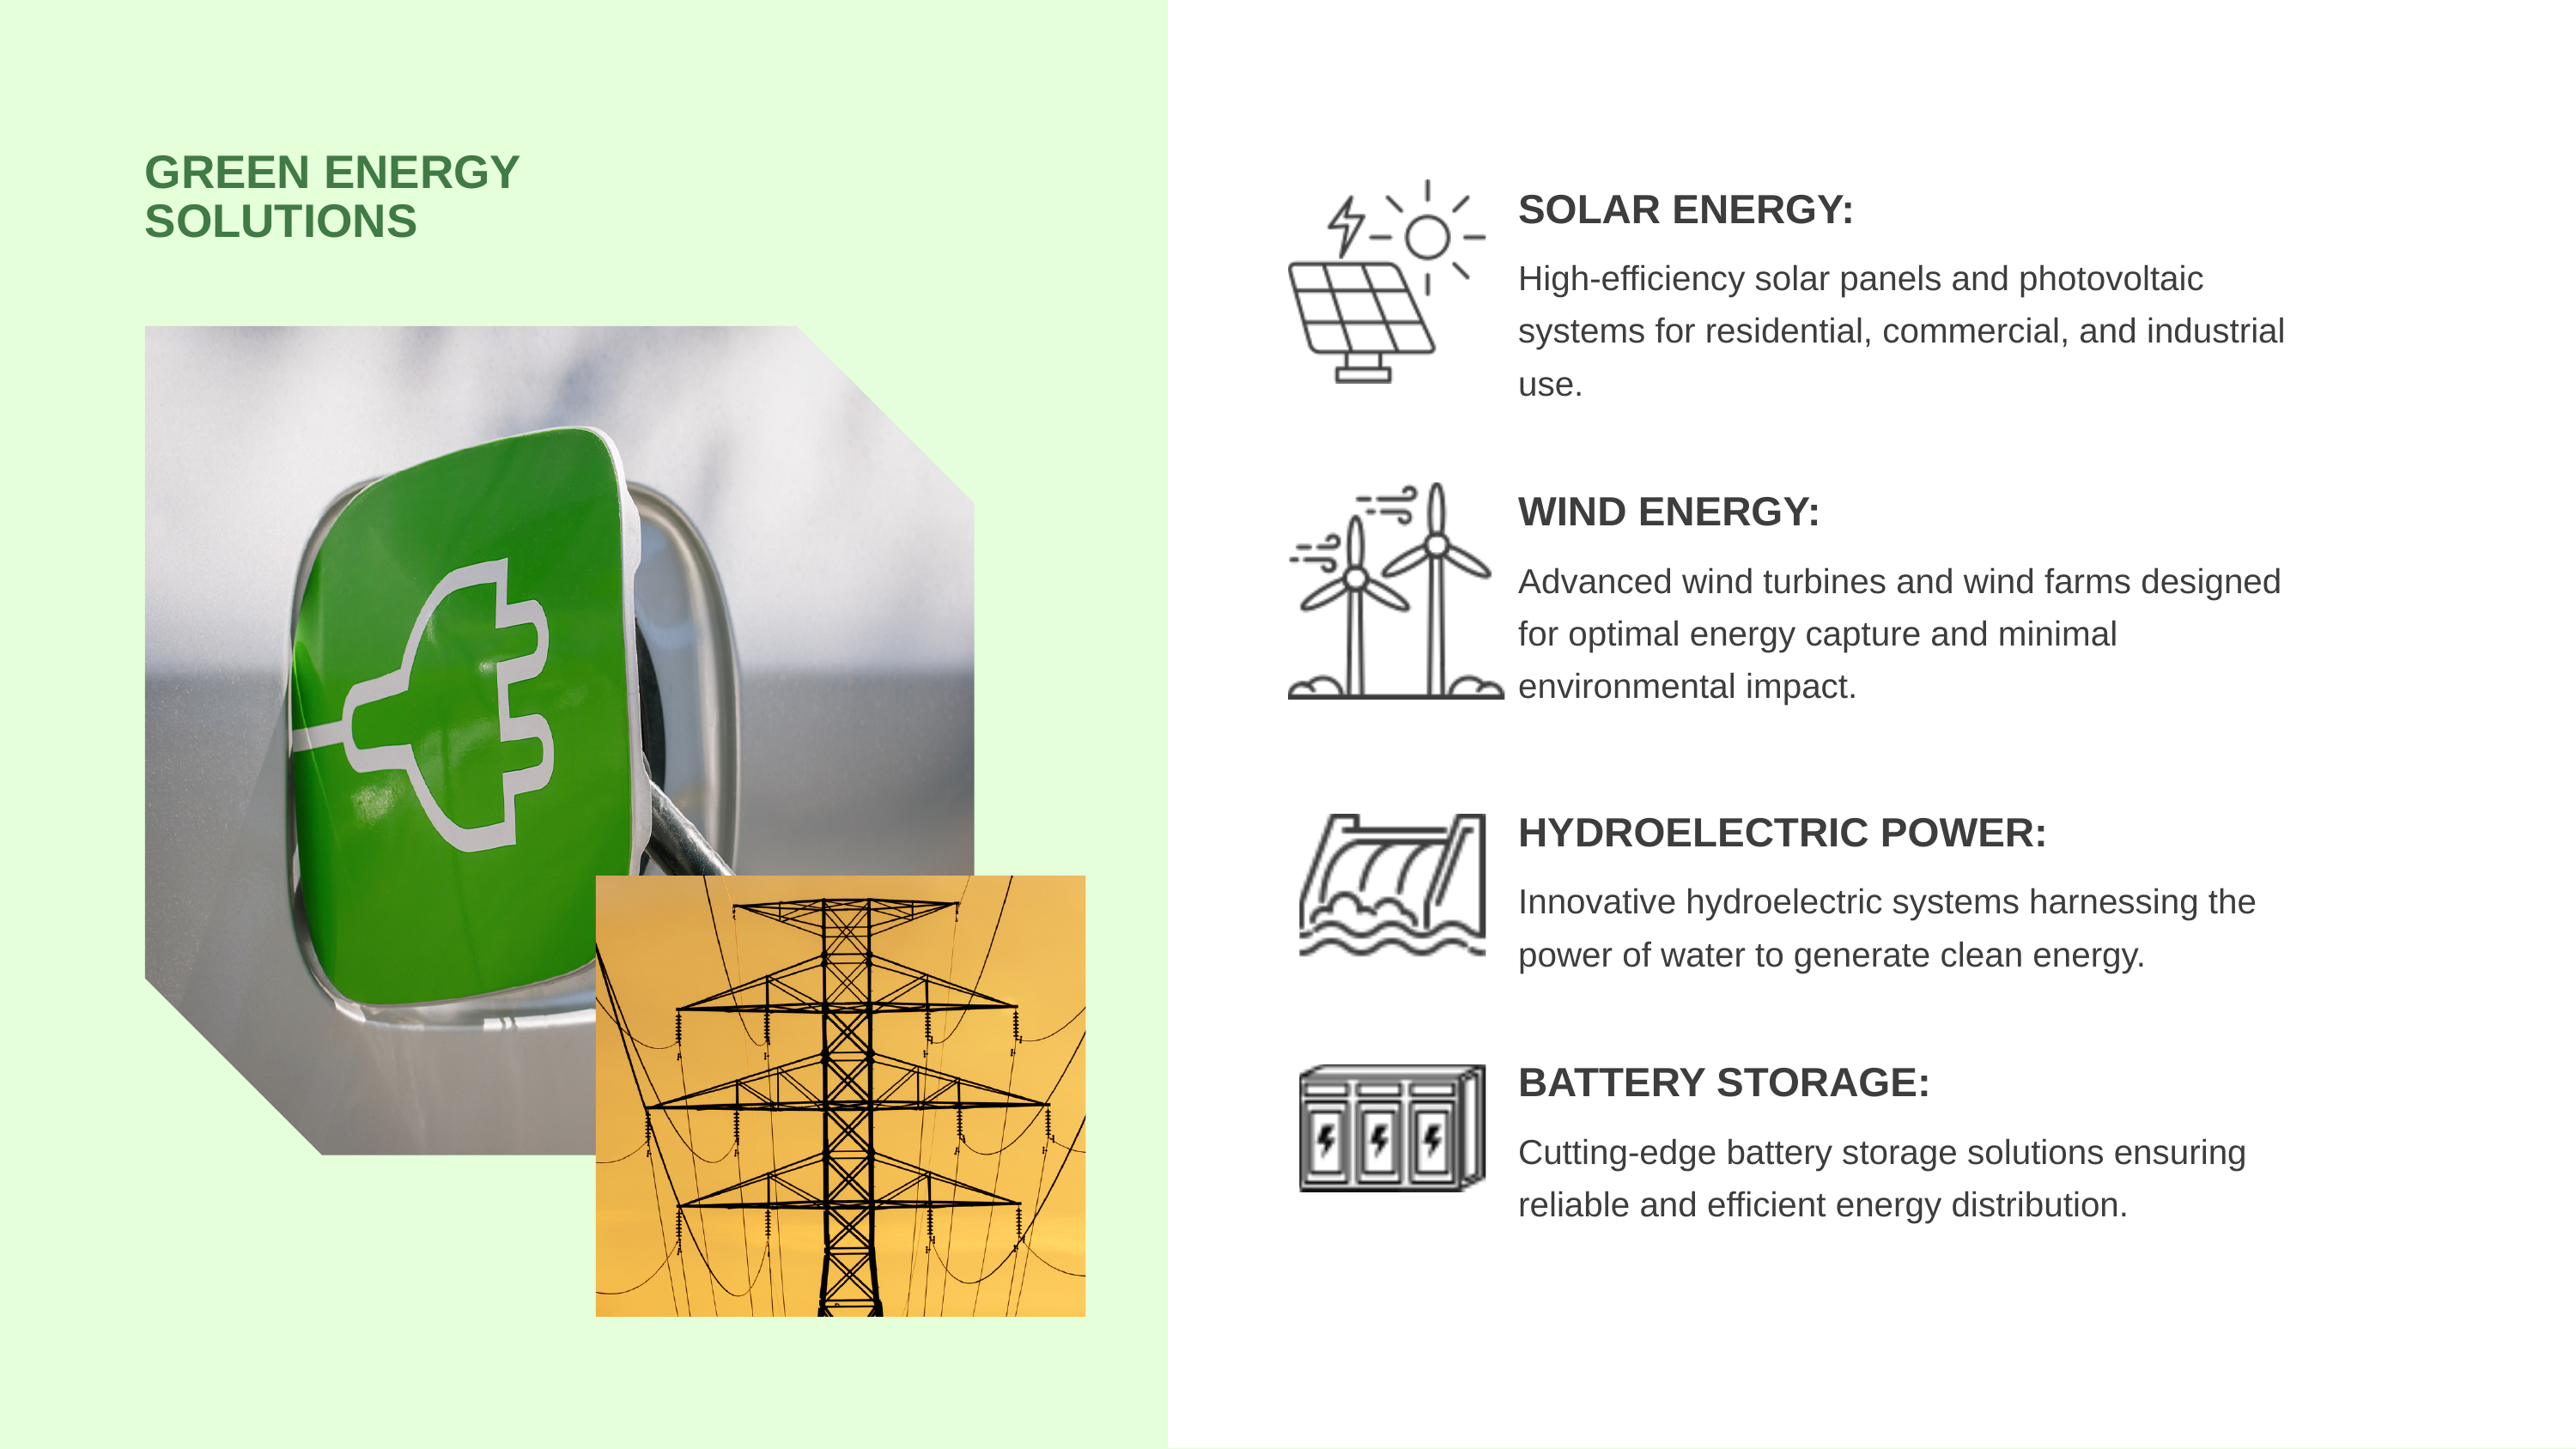

GREEN ENERGY SOLUTIONS
SOLAR ENERGY:

High-efficiency solar panels and photovoltaic systems for residential, commercial, and industrial use.

WIND ENERGY:

Advanced wind turbines and wind farms designed for optimal energy capture and minimal environmental impact.
HYDROELECTRIC POWER:

Innovative hydroelectric systems harnessing the power of water to generate clean energy.

BATTERY STORAGE:

Cutting-edge battery storage solutions ensuring reliable and efficient energy distribution.